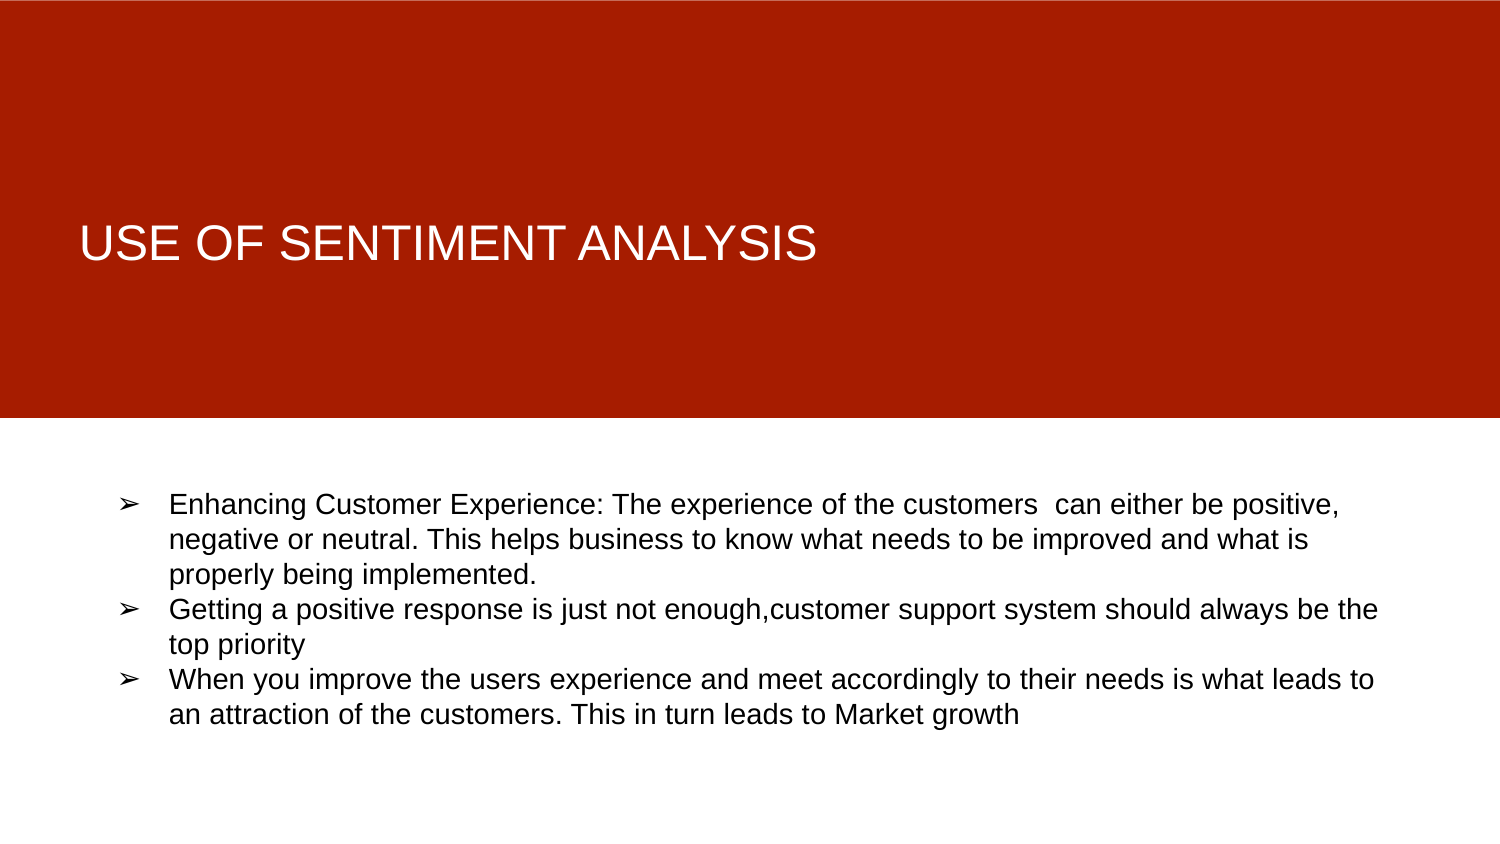

# USE OF SENTIMENT ANALYSIS
Enhancing Customer Experience: The experience of the customers  can either be positive, negative or neutral. This helps business to know what needs to be improved and what is properly being implemented.
Getting a positive response is just not enough,customer support system should always be the top priority
When you improve the users experience and meet accordingly to their needs is what leads to an attraction of the customers. This in turn leads to Market growth